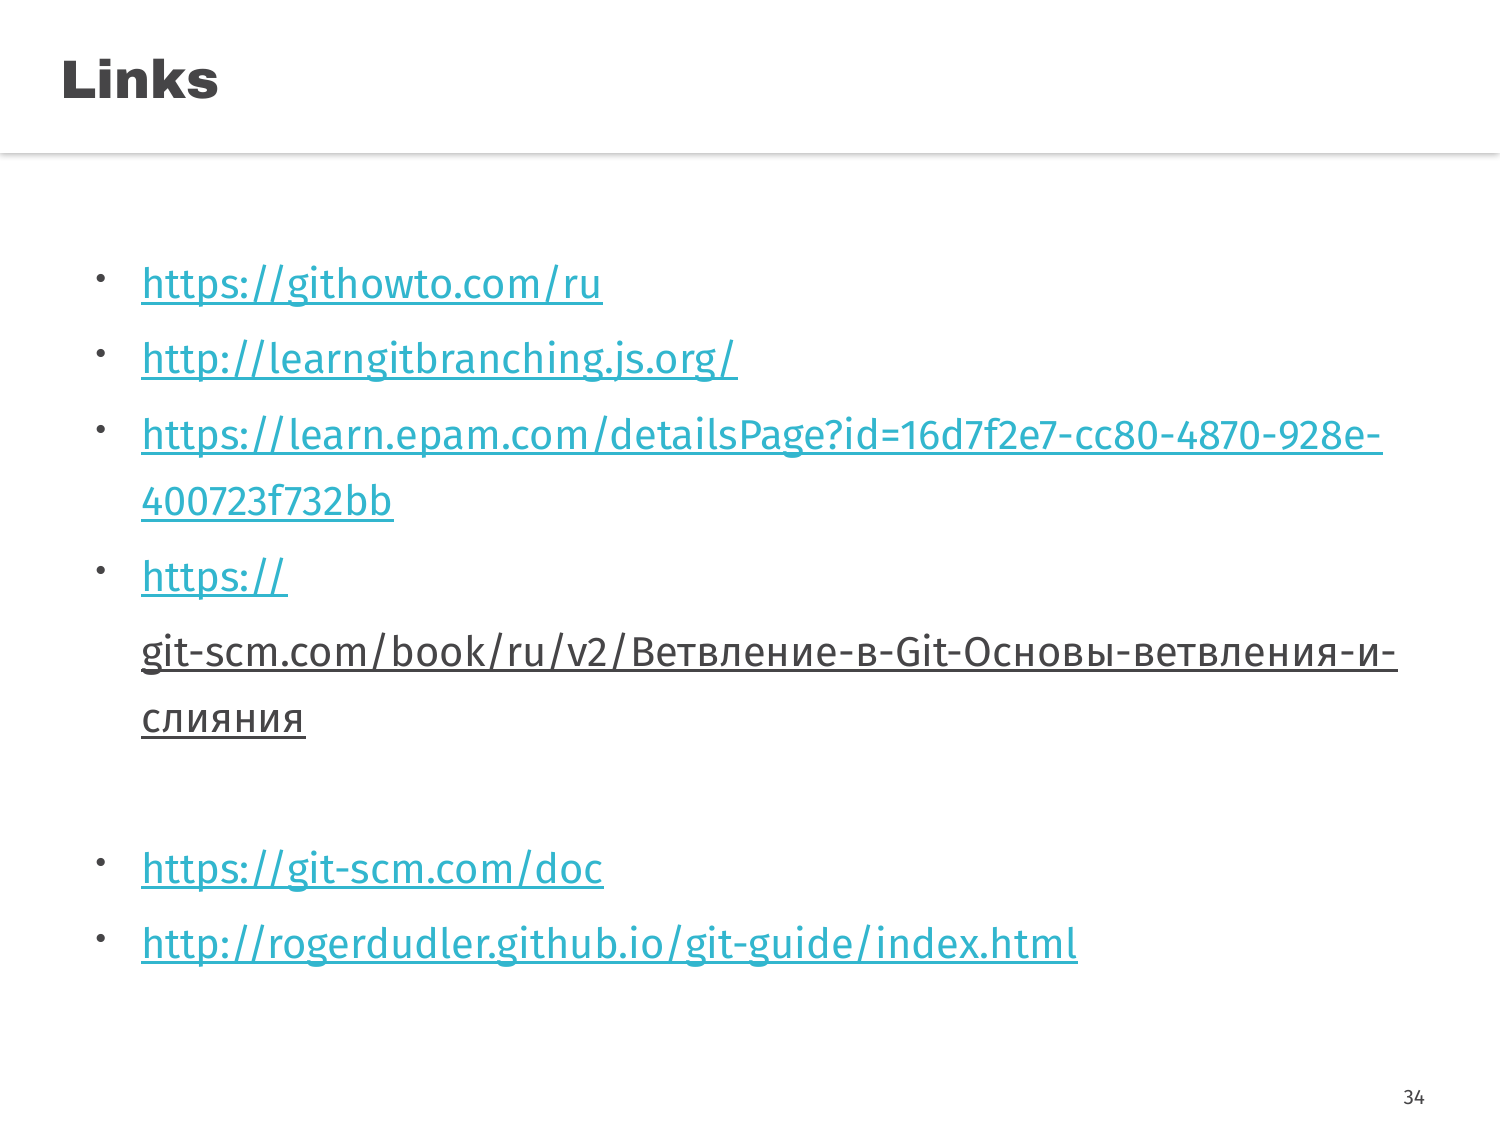

Links
# Полезные ссылки
https://githowto.com/ru
http://learngitbranching.js.org/
https://learn.epam.com/detailsPage?id=16d7f2e7-cc80-4870-928e-400723f732bb
https://git-scm.com/book/ru/v2/Ветвление-в-Git-Основы-ветвления-и-слияния
https://git-scm.com/doc
http://rogerdudler.github.io/git-guide/index.html